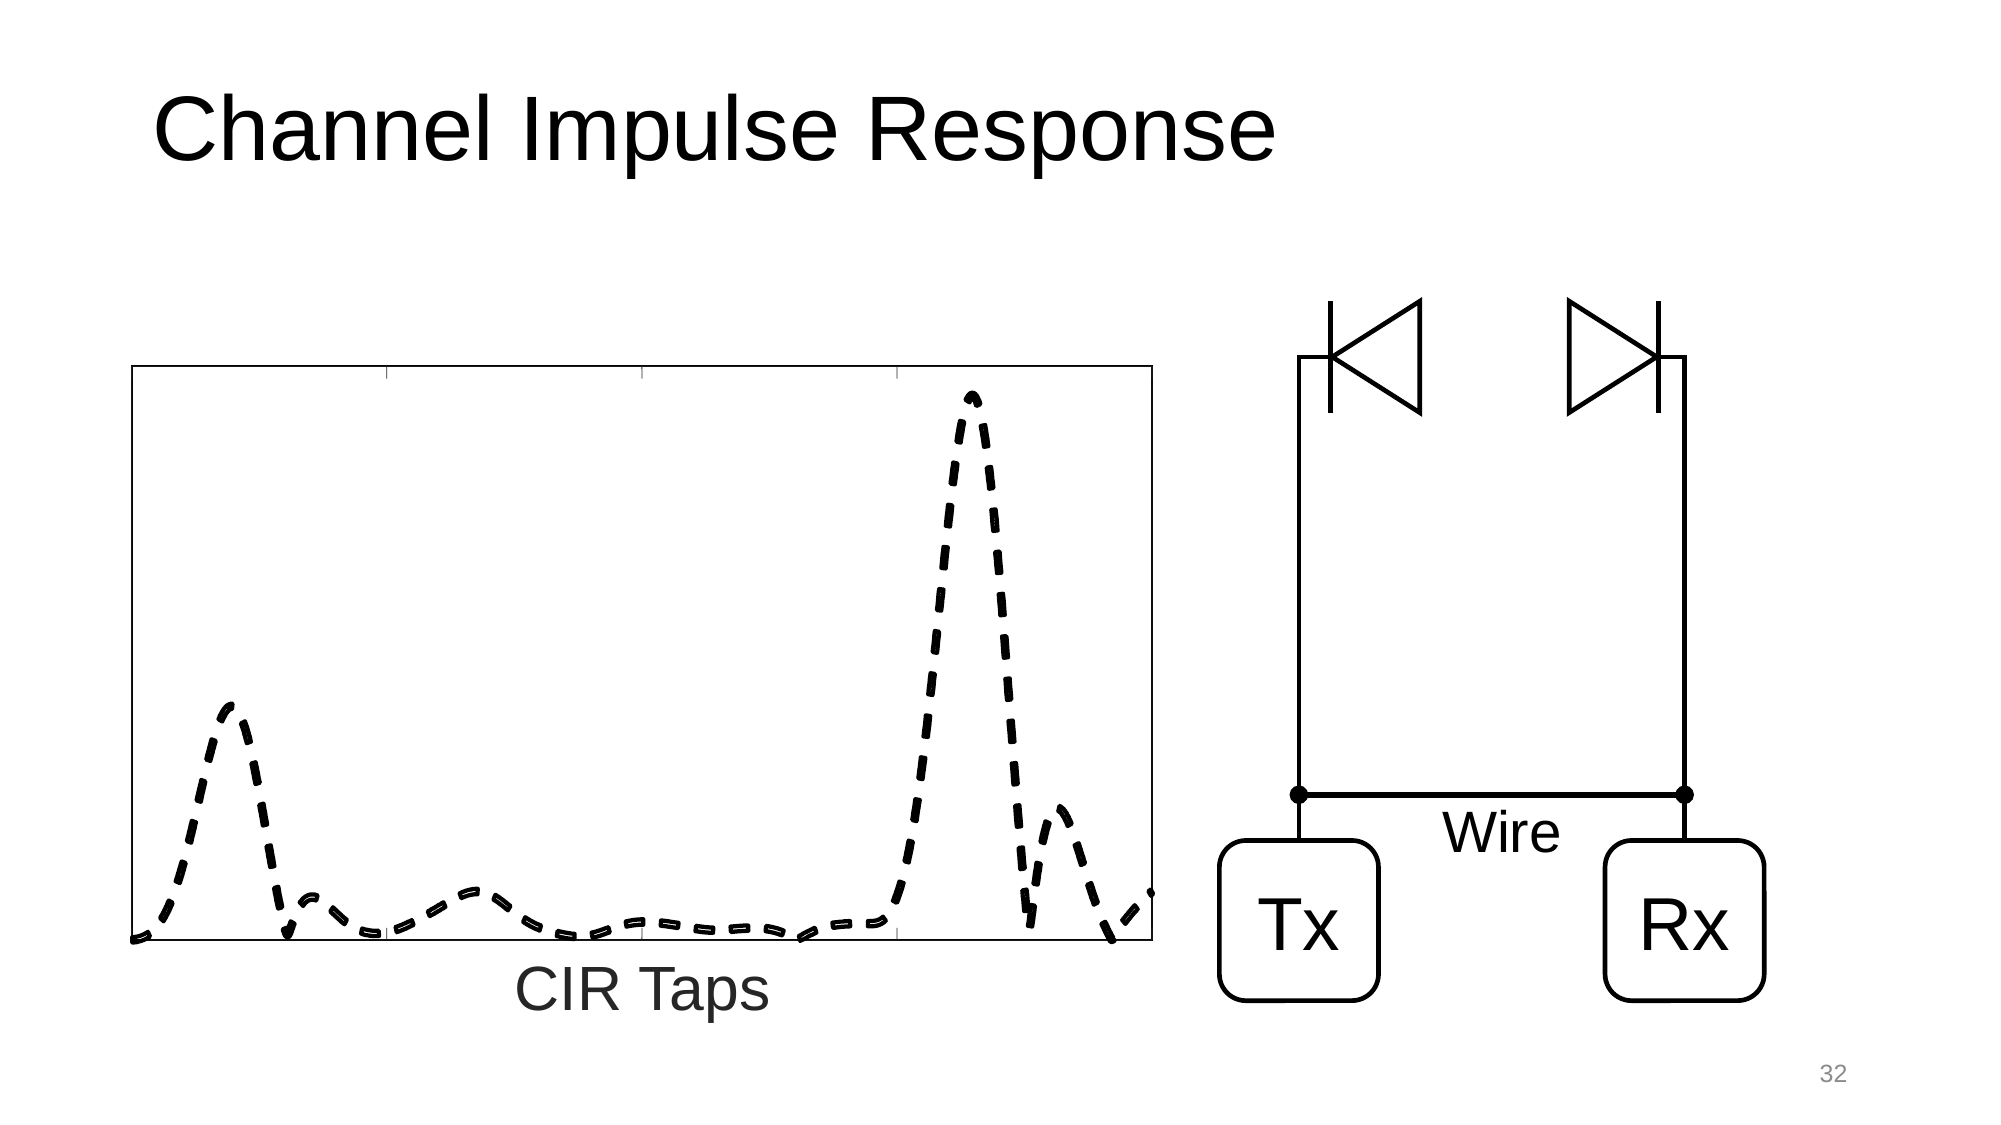

# Channel Impulse Response

Tx
Rx
Wire

CIR Taps
32